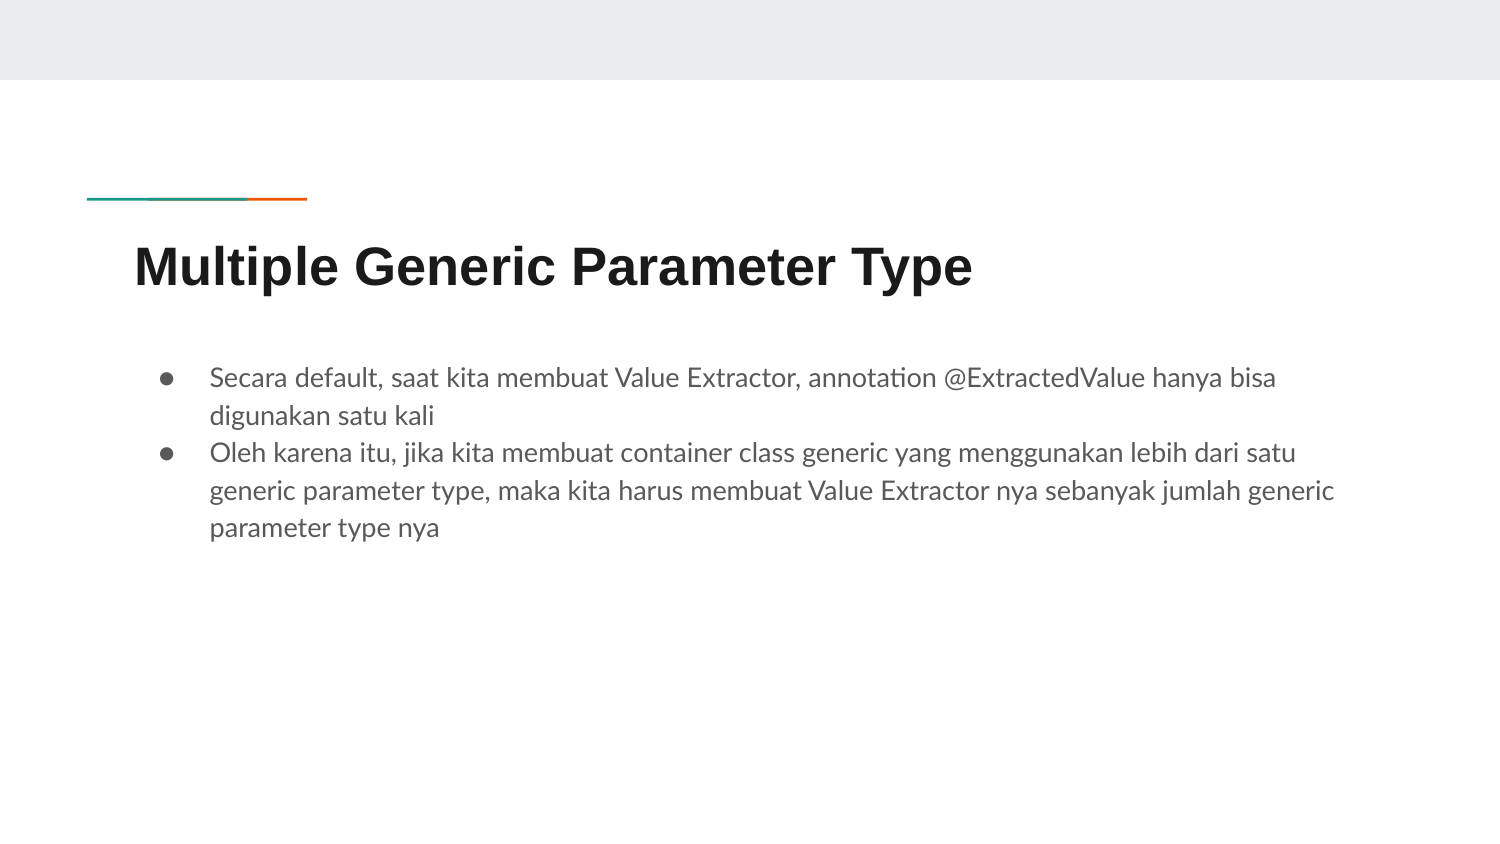

# Multiple Generic Parameter Type
Secara default, saat kita membuat Value Extractor, annotation @ExtractedValue hanya bisa digunakan satu kali
Oleh karena itu, jika kita membuat container class generic yang menggunakan lebih dari satu generic parameter type, maka kita harus membuat Value Extractor nya sebanyak jumlah generic parameter type nya